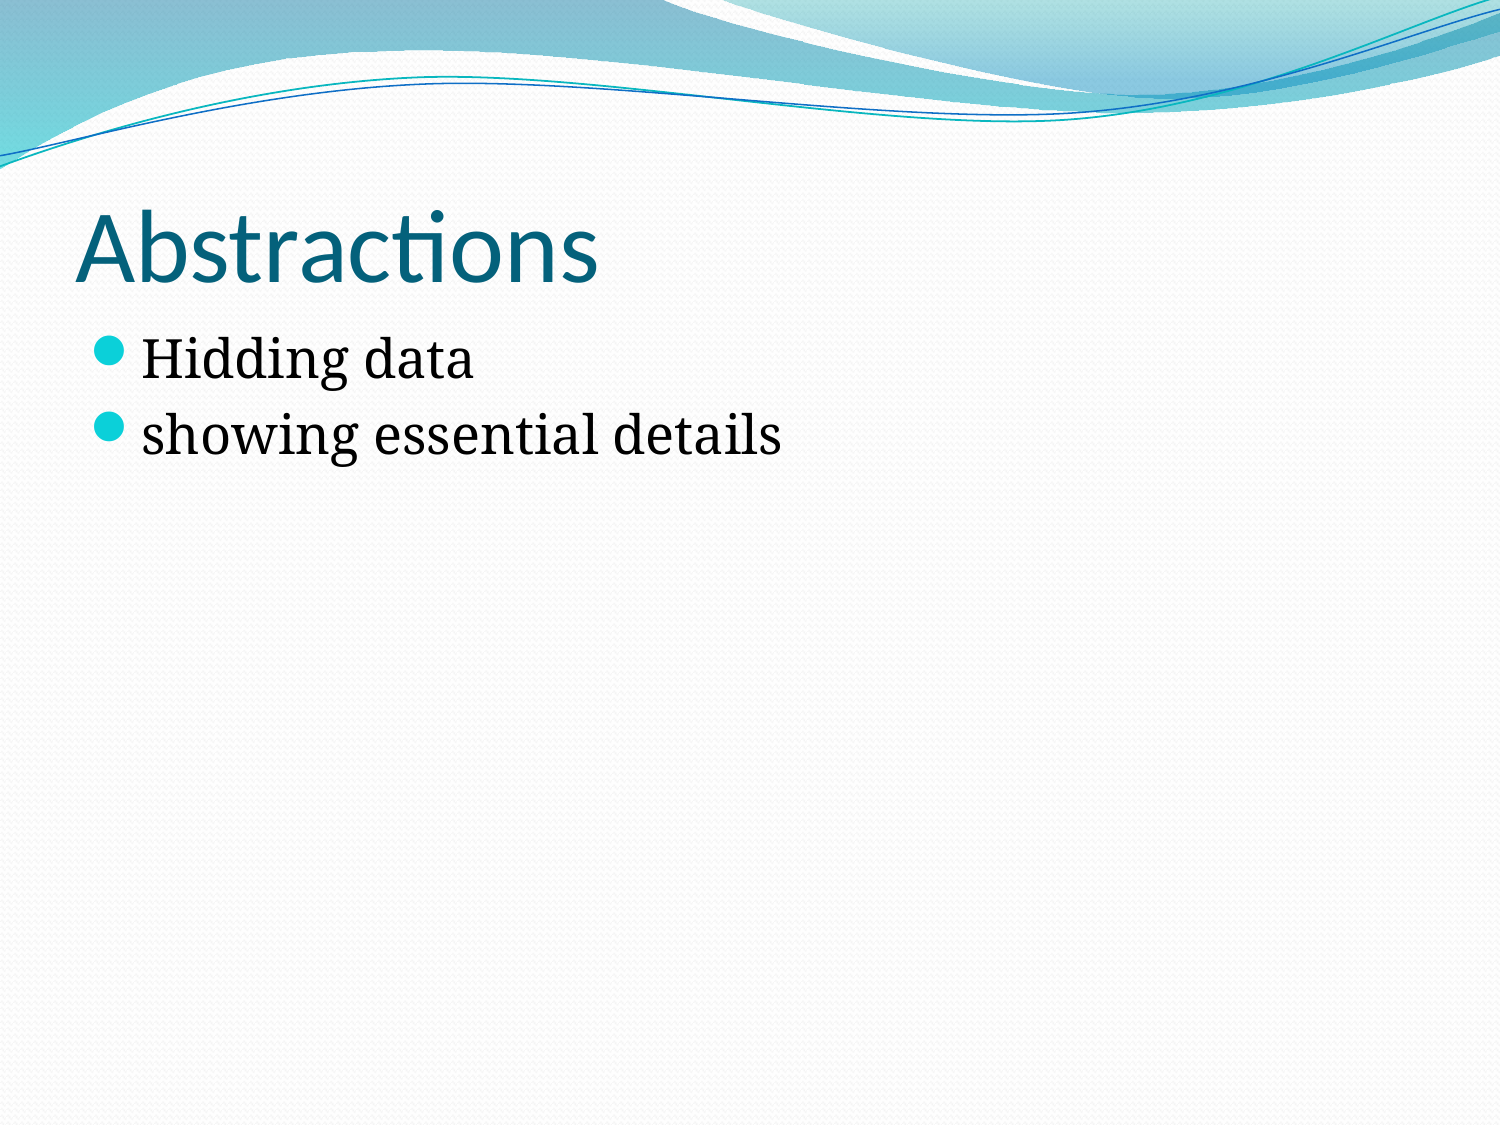

# Abstractions
Hidding data
showing essential details